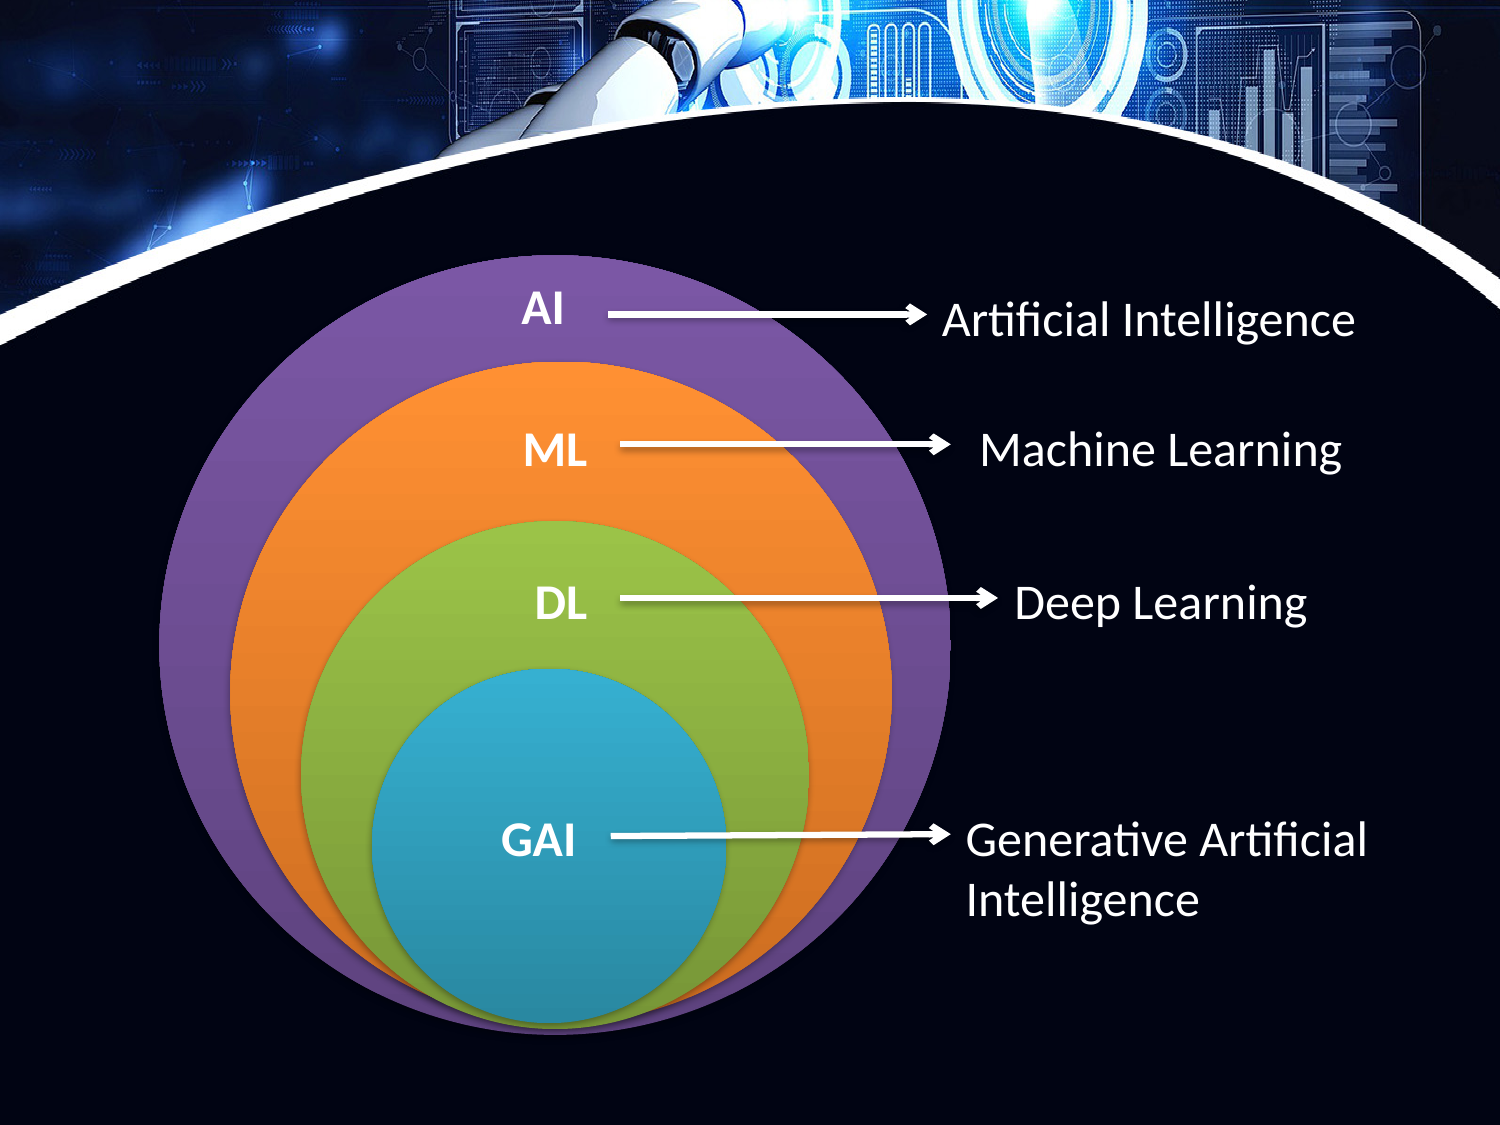

AI
Artificial Intelligence

ML
Machine Learning

DL
Deep Learning

GAI
Generative Artificial Intelligence